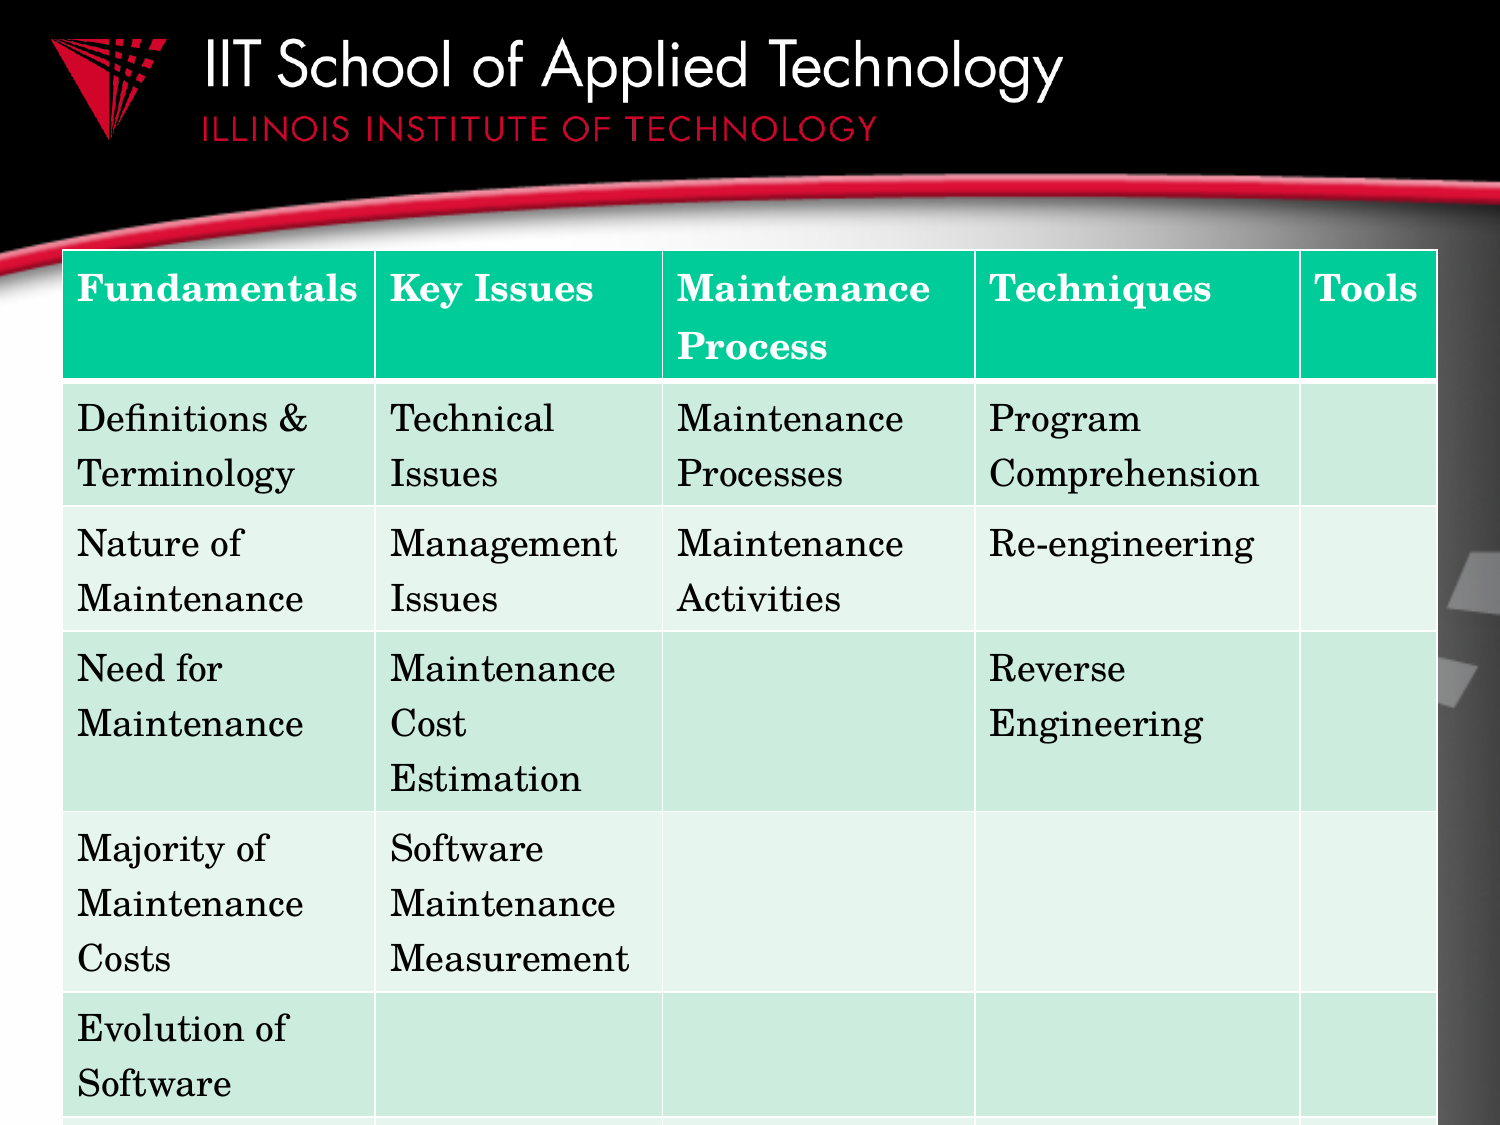

| Fundamentals | Key Issues | Maintenance Process | Techniques | Tools |
| --- | --- | --- | --- | --- |
| Definitions & Terminology | Technical Issues | Maintenance Processes | Program Comprehension |  |
| Nature of Maintenance | Management Issues | Maintenance Activities | Re-engineering |  |
| Need for Maintenance | Maintenance Cost Estimation |  | Reverse Engineering |  |
| Majority of Maintenance Costs | Software Maintenance Measurement |  |  |  |
| Evolution of Software |  |  |  |  |
| Categories of Maintenance |  |  |  |  |
#